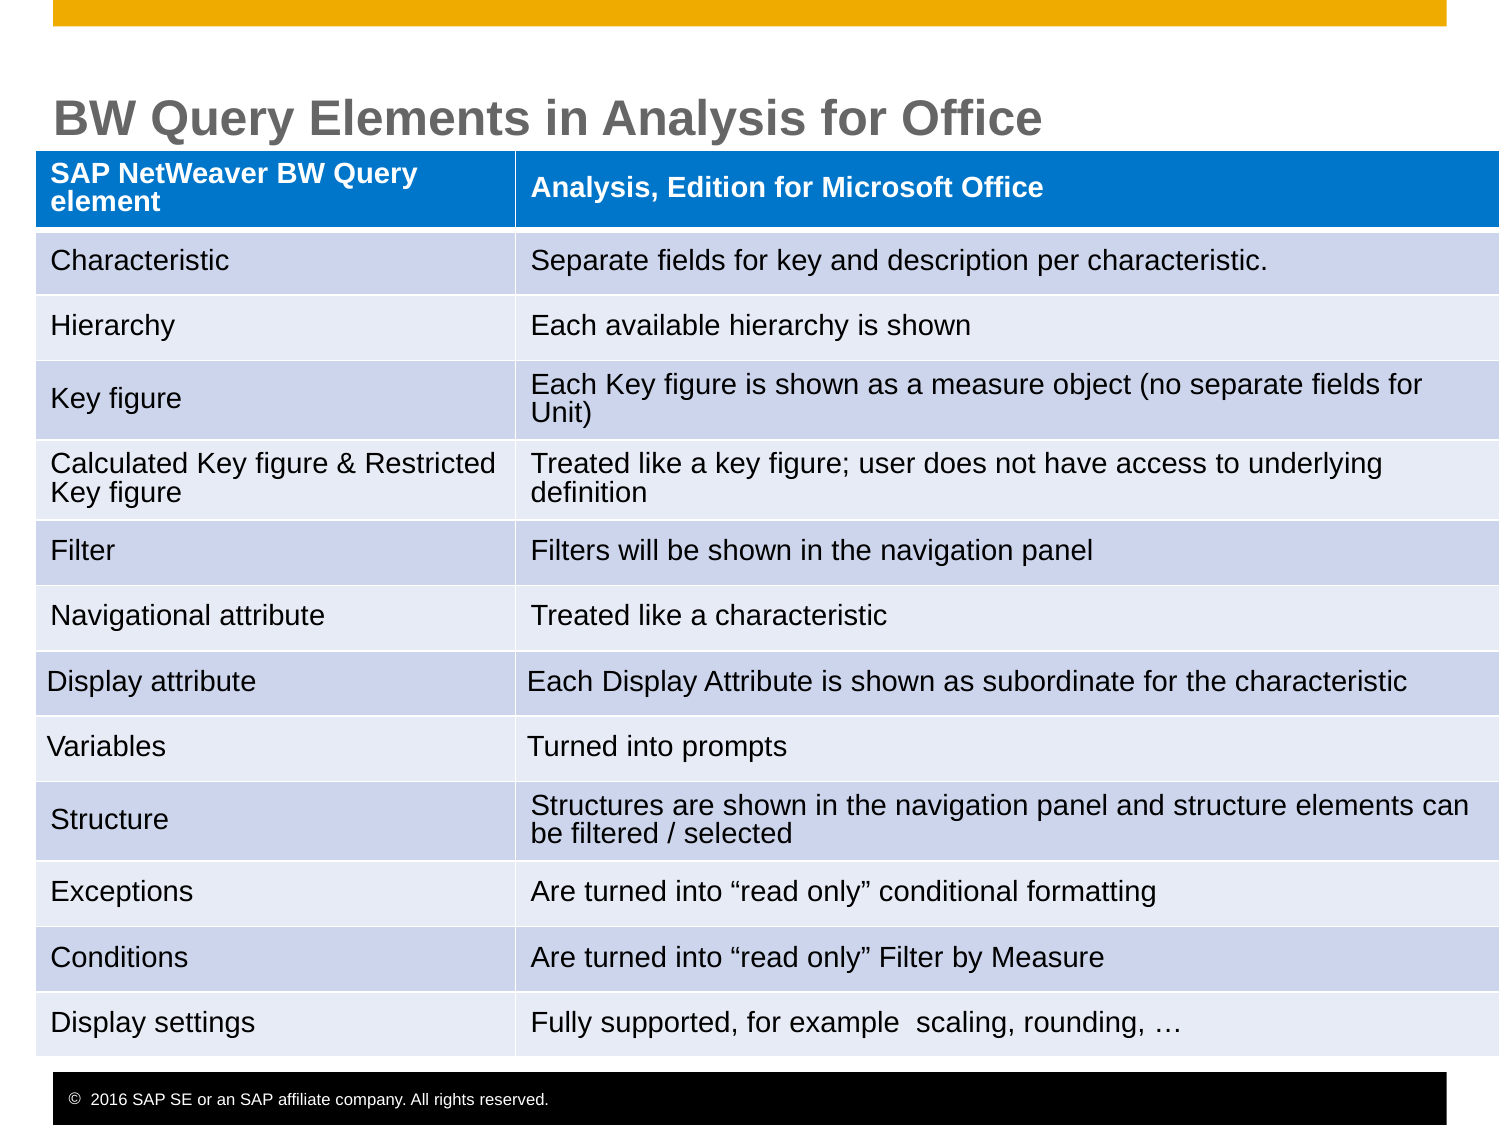

# BW Query Elements in Analysis for Office
| SAP NetWeaver BW Query element | Analysis, Edition for Microsoft Office |
| --- | --- |
| Characteristic | Separate fields for key and description per characteristic. |
| Hierarchy | Each available hierarchy is shown |
| Key figure | Each Key figure is shown as a measure object (no separate fields for Unit) |
| Calculated Key figure & Restricted Key figure | Treated like a key figure; user does not have access to underlying definition |
| Filter | Filters will be shown in the navigation panel |
| Navigational attribute | Treated like a characteristic |
| Display attribute | Each Display Attribute is shown as subordinate for the characteristic |
| Variables | Turned into prompts |
| Structure | Structures are shown in the navigation panel and structure elements can be filtered / selected |
| Exceptions | Are turned into “read only” conditional formatting |
| Conditions | Are turned into “read only” Filter by Measure |
| Display settings | Fully supported, for example scaling, rounding, … |